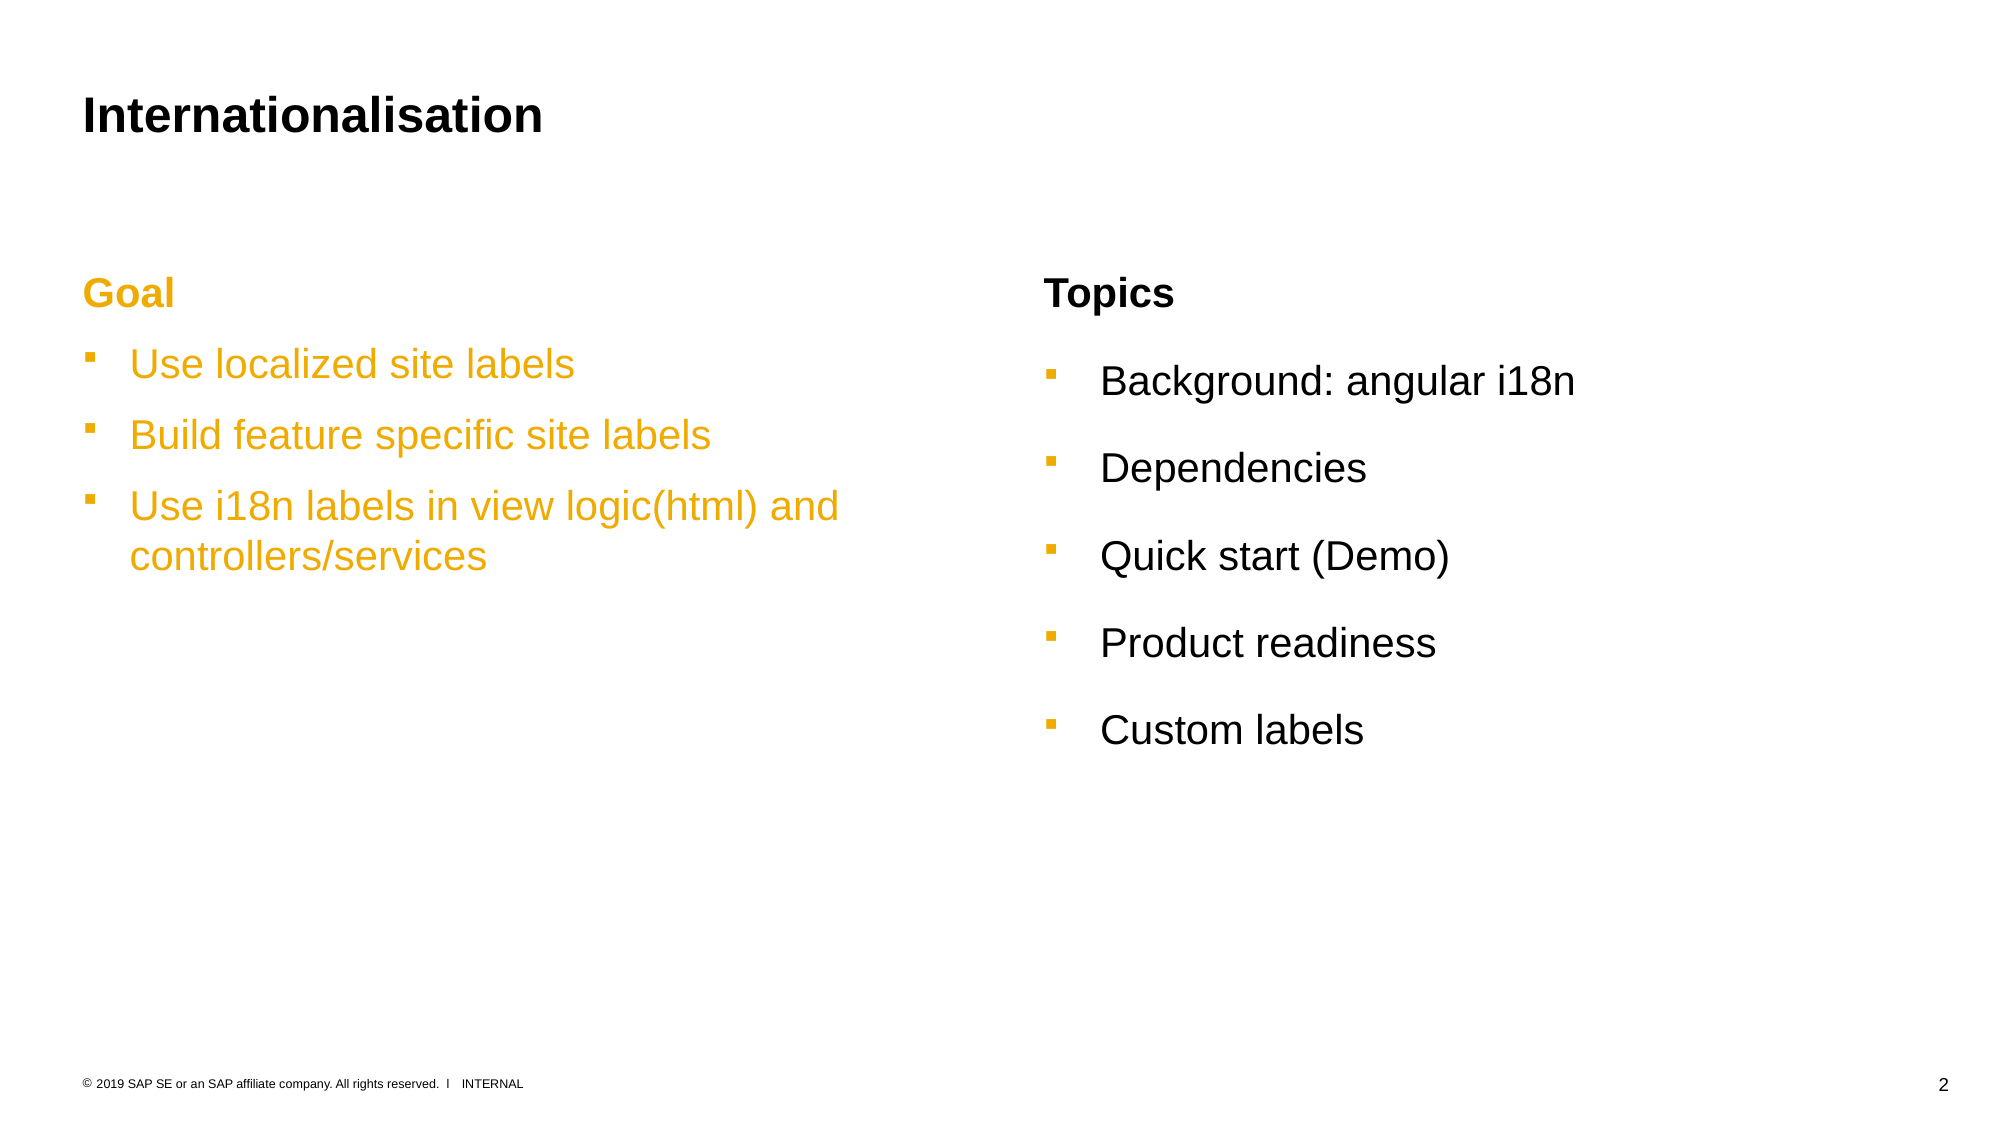

# Internationalisation
Goal
Use localized site labels
Build feature specific site labels
Use i18n labels in view logic(html) and controllers/services
Topics
Background: angular i18n
Dependencies
Quick start (Demo)
Product readiness
Custom labels